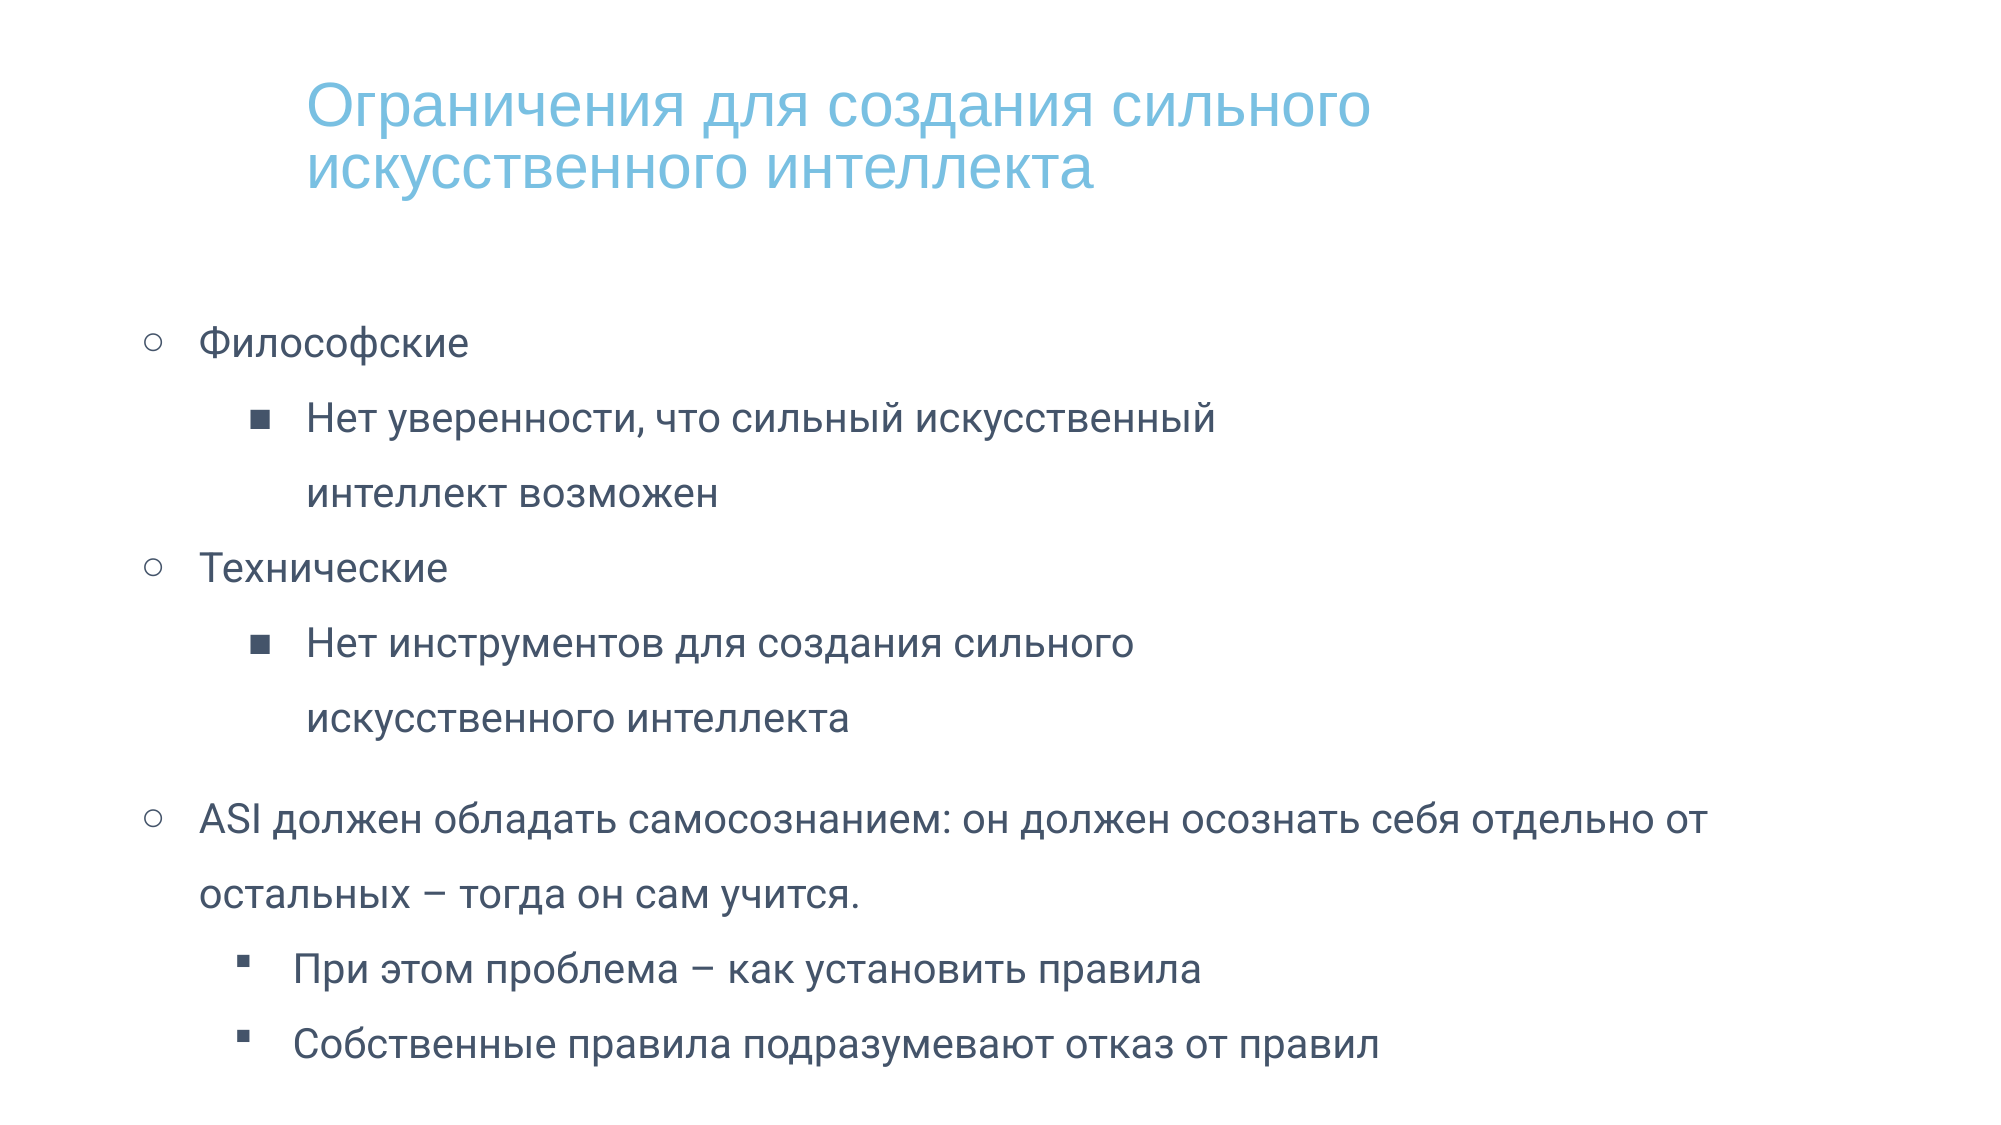

Ограничения для создания сильного искусственного интеллекта
Философские
Нет уверенности, что сильный искусственный интеллект возможен
Технические
Нет инструментов для создания сильного искусственного интеллекта
ASI должен обладать самосознанием: он должен осознать себя отдельно от остальных – тогда он сам учится.
При этом проблема – как установить правила
Собственные правила подразумевают отказ от правил